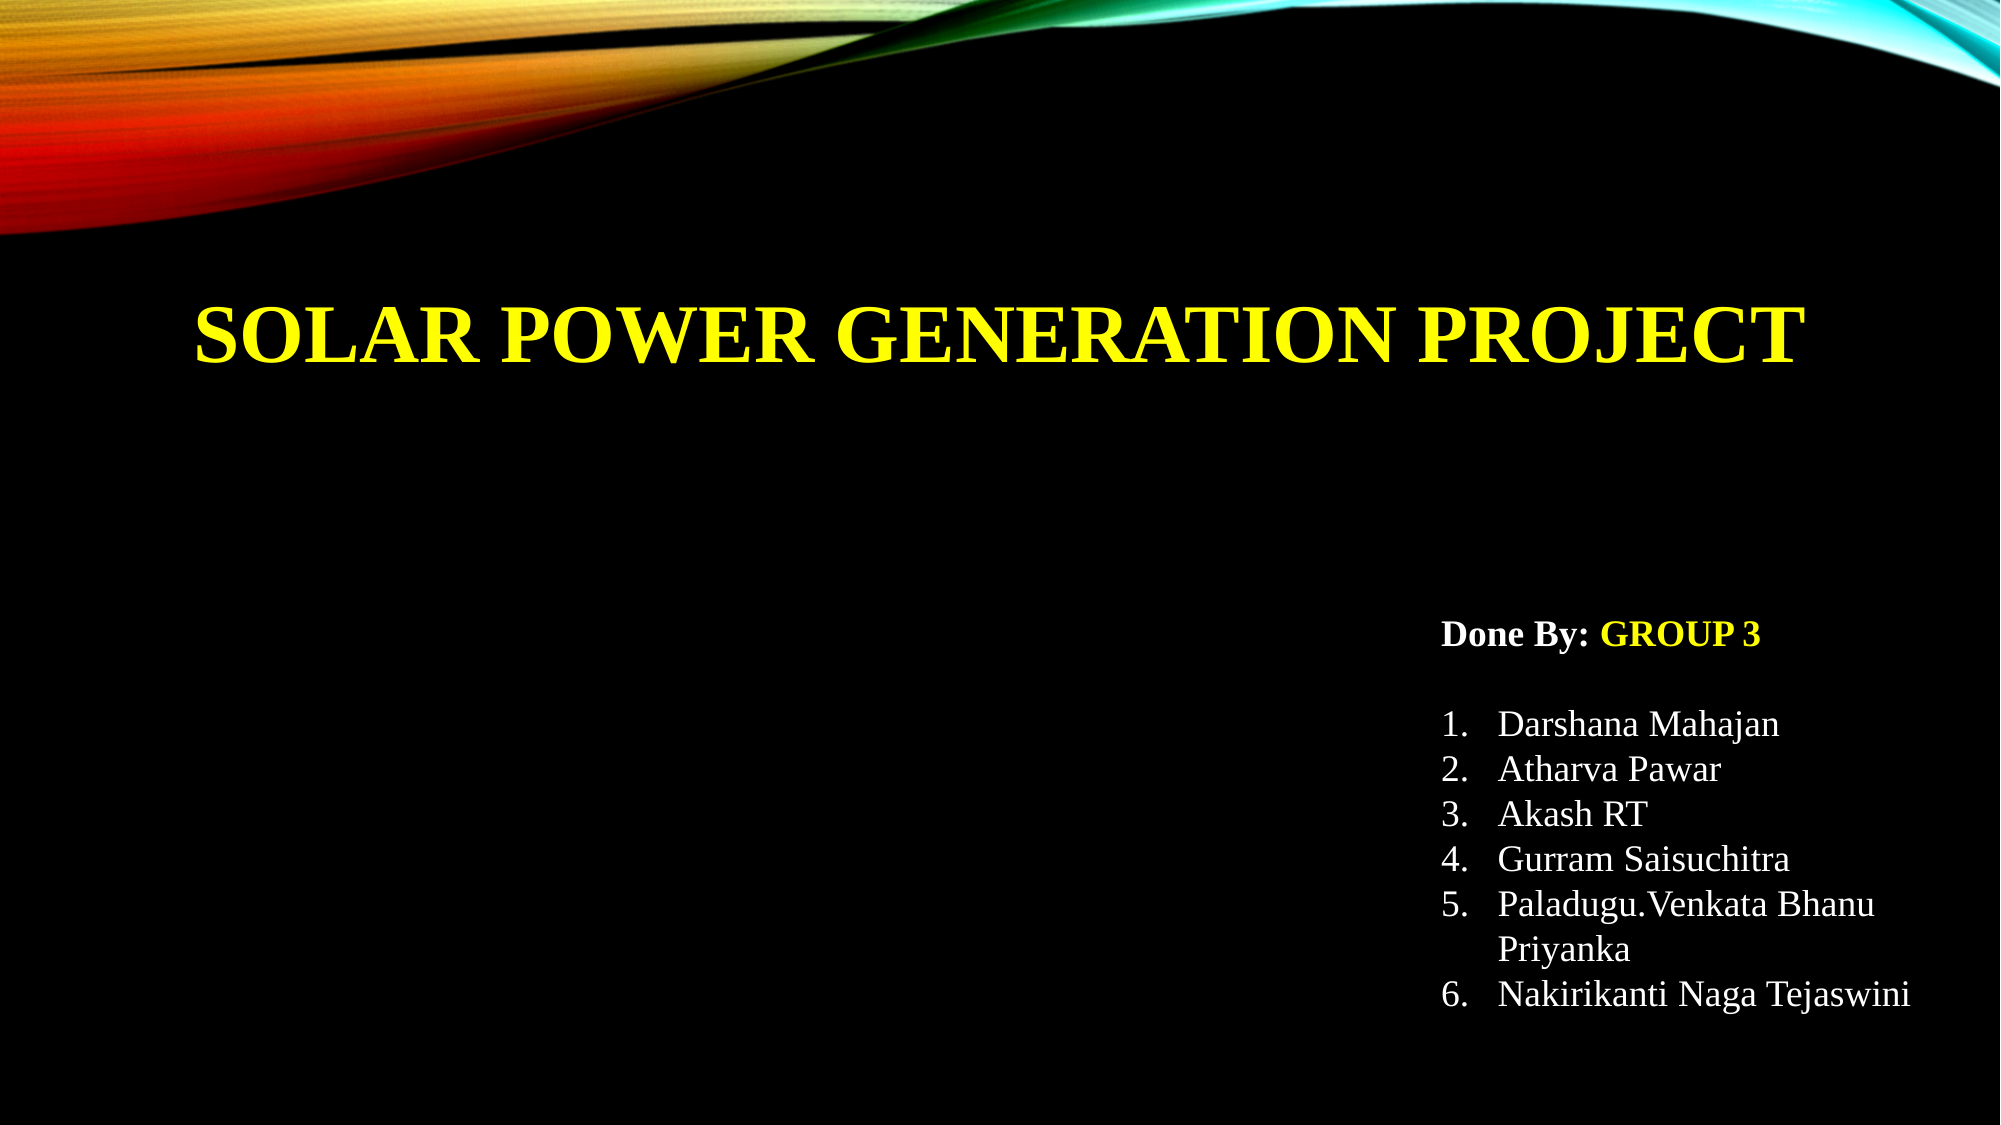

# SOLAR POWER GENERATION PROJECT
Done By: GROUP 3

Darshana Mahajan
Atharva Pawar
Akash RT
Gurram Saisuchitra
Paladugu.Venkata Bhanu Priyanka
Nakirikanti Naga Tejaswini